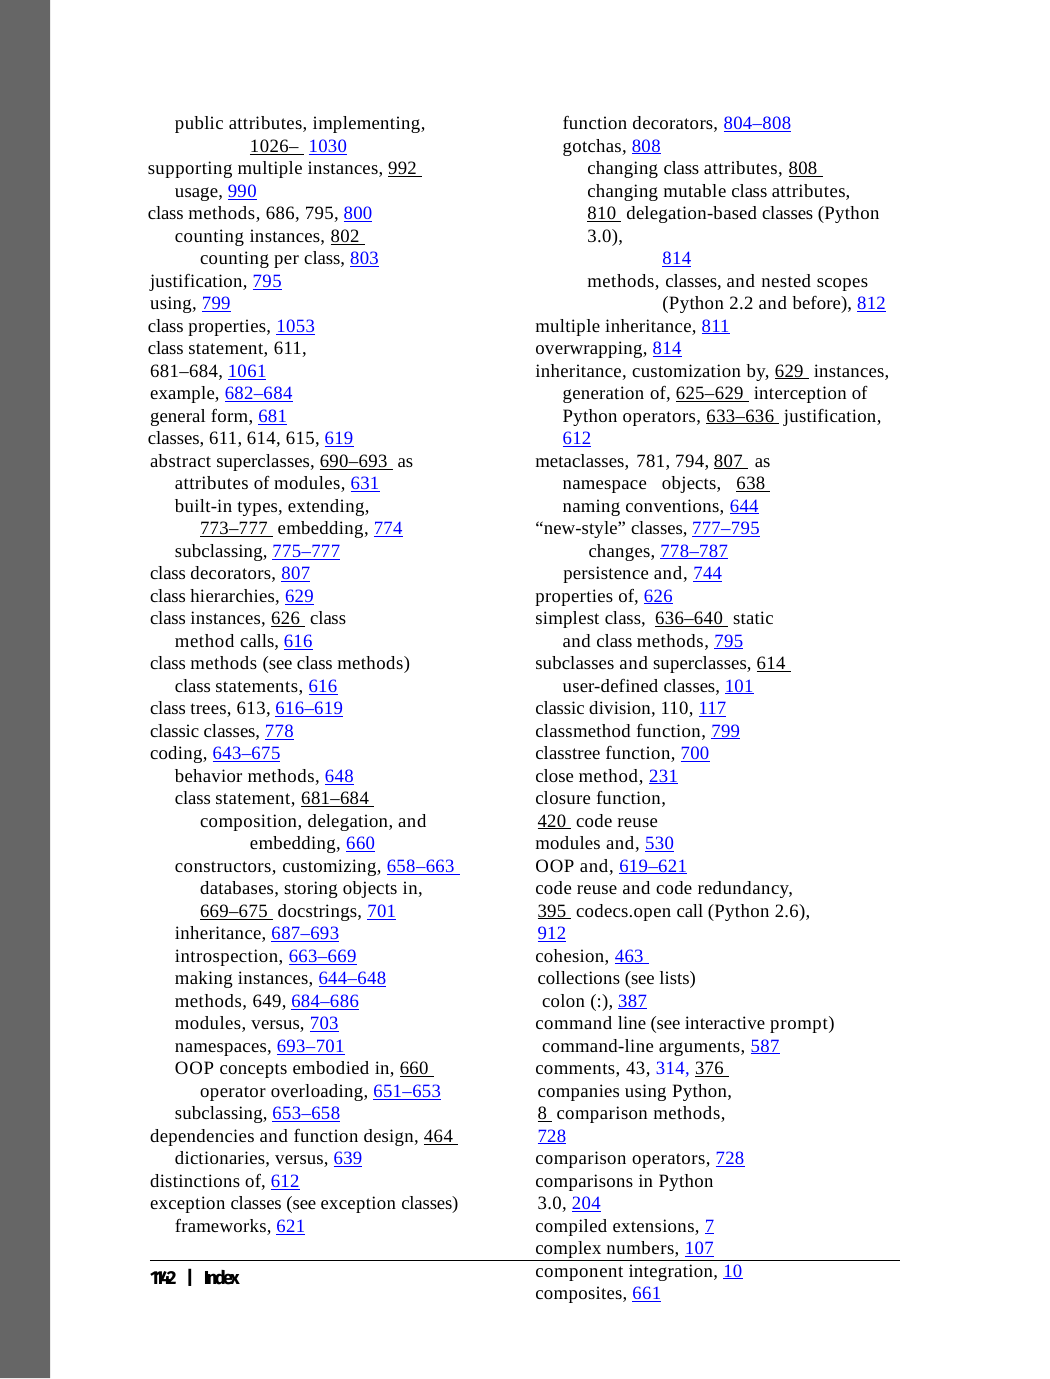

public attributes, implementing, 1026–  1030
supporting multiple instances, 992  usage, 990
class methods, 686, 795, 800
counting instances, 802  counting per class, 803
justification, 795
using, 799
class properties, 1053
class statement, 611, 681–684, 1061
example, 682–684
general form, 681
classes, 611, 614, 615, 619
abstract superclasses, 690–693  as attributes of modules, 631
built-in types, extending, 773–777  embedding, 774
subclassing, 775–777
class decorators, 807
class hierarchies, 629
class instances, 626  class method calls, 616
class methods (see class methods)  class statements, 616
class trees, 613, 616–619
classic classes, 778
coding, 643–675
behavior methods, 648
class statement, 681–684  composition, delegation, and
embedding, 660
constructors, customizing, 658–663  databases, storing objects in, 669–675  docstrings, 701
inheritance, 687–693
introspection, 663–669
making instances, 644–648
methods, 649, 684–686
modules, versus, 703
namespaces, 693–701
OOP concepts embodied in, 660  operator overloading, 651–653
subclassing, 653–658
dependencies and function design, 464  dictionaries, versus, 639
distinctions of, 612
exception classes (see exception classes)  frameworks, 621
function decorators, 804–808
gotchas, 808
changing class attributes, 808  changing mutable class attributes, 810  delegation-based classes (Python 3.0),
814
methods, classes, and nested scopes  (Python 2.2 and before), 812
multiple inheritance, 811
overwrapping, 814
inheritance, customization by, 629  instances, generation of, 625–629  interception of Python operators, 633–636  justification, 612
metaclasses, 781, 794, 807  as namespace objects, 638  naming conventions, 644
“new-style” classes, 777–795
changes, 778–787
persistence and, 744
properties of, 626
simplest class, 636–640  static and class methods, 795
subclasses and superclasses, 614  user-defined classes, 101
classic division, 110, 117
classmethod function, 799
classtree function, 700
close method, 231
closure function, 420  code reuse
modules and, 530
OOP and, 619–621
code reuse and code redundancy, 395  codecs.open call (Python 2.6), 912
cohesion, 463  collections (see lists)  colon (:), 387
command line (see interactive prompt)  command-line arguments, 587
comments, 43, 314, 376  companies using Python, 8  comparison methods, 728
comparison operators, 728
comparisons in Python 3.0, 204
compiled extensions, 7
complex numbers, 107
component integration, 10
composites, 661

1142  | Index